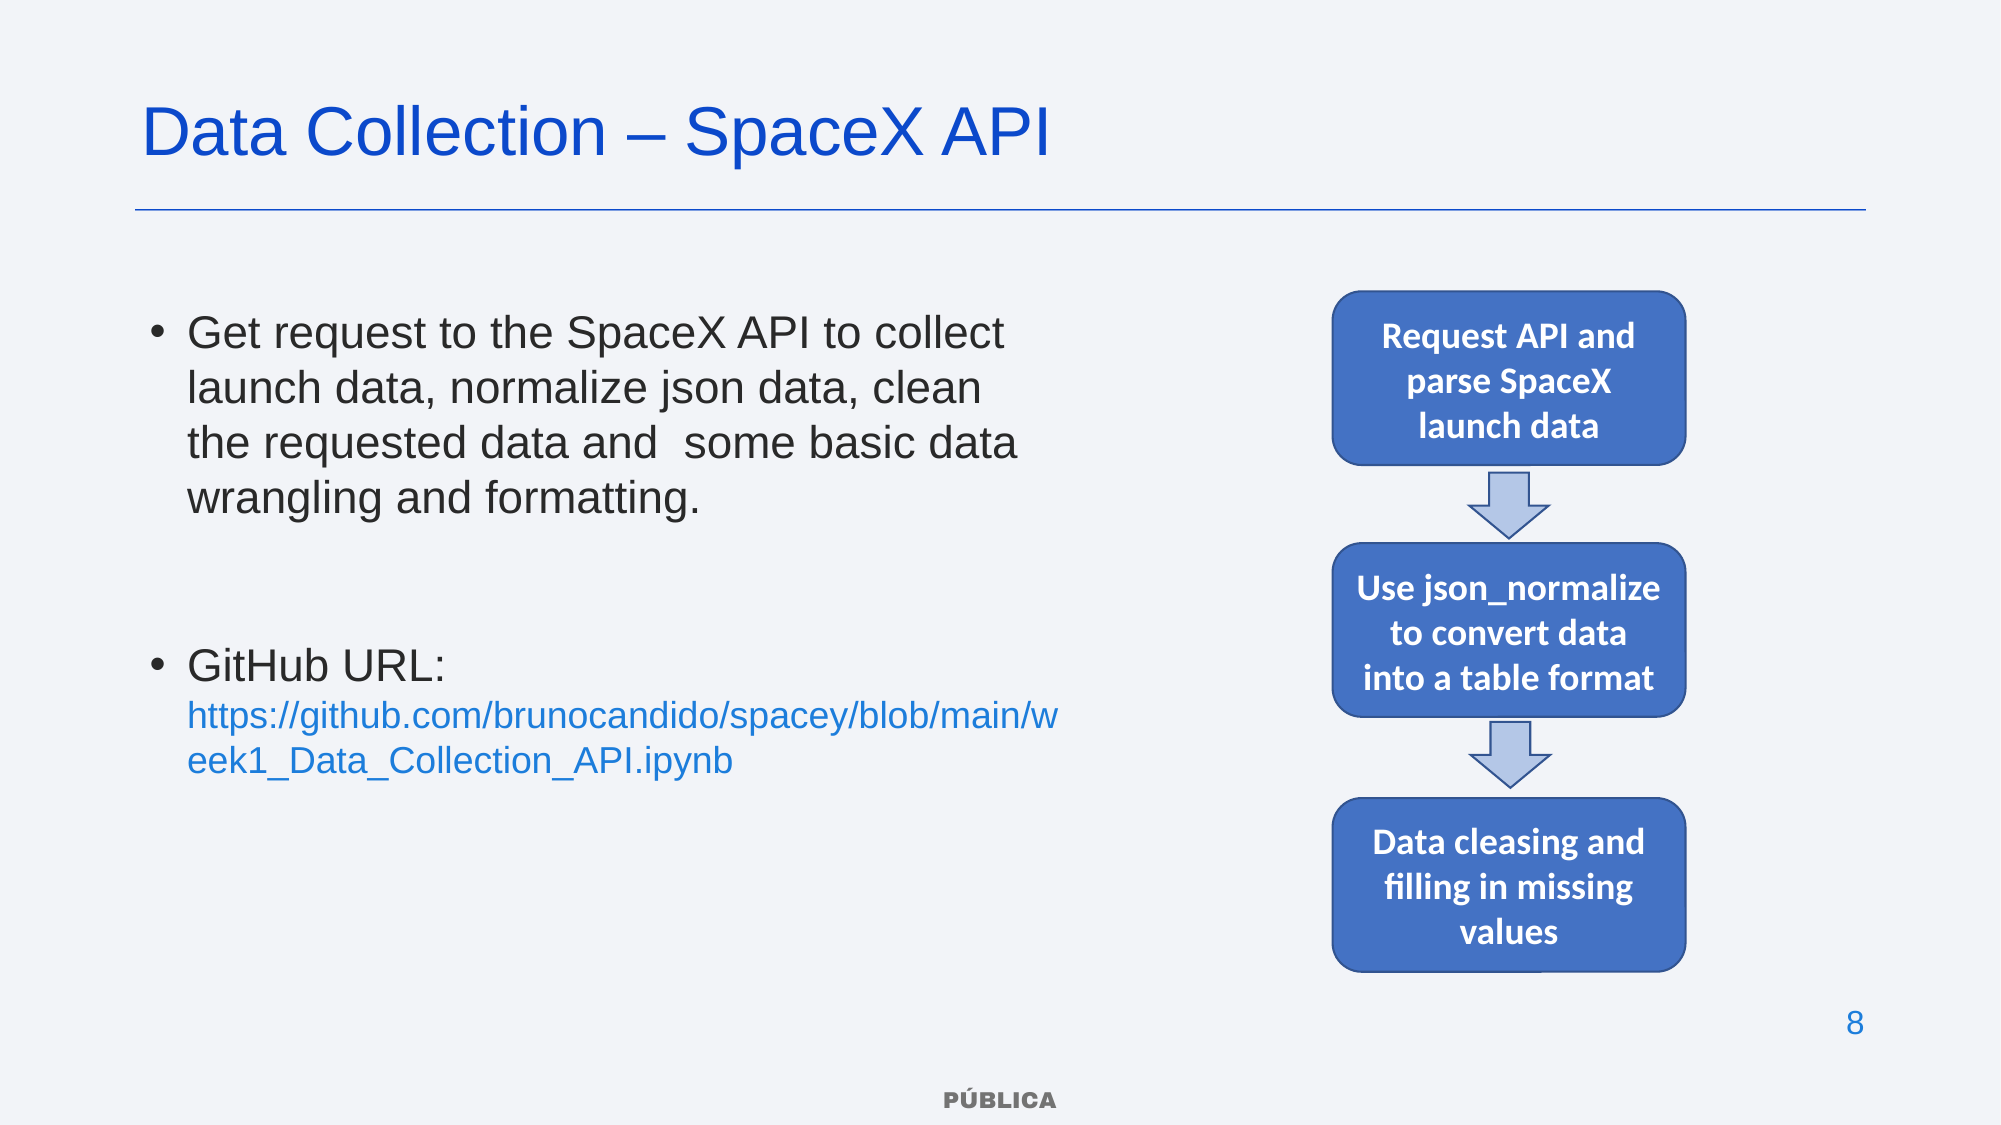

Data Collection – SpaceX API
Request API and parse SpaceX launch data
Get request to the SpaceX API to collect launch data, normalize json data, clean the requested data and  some basic data wrangling and formatting.

GitHub URL: https://github.com/brunocandido/spacey/blob/main/week1_Data_Collection_API.ipynb

Use json_normalize to convert data into a table format

Data cleasing and filling in missing values
8